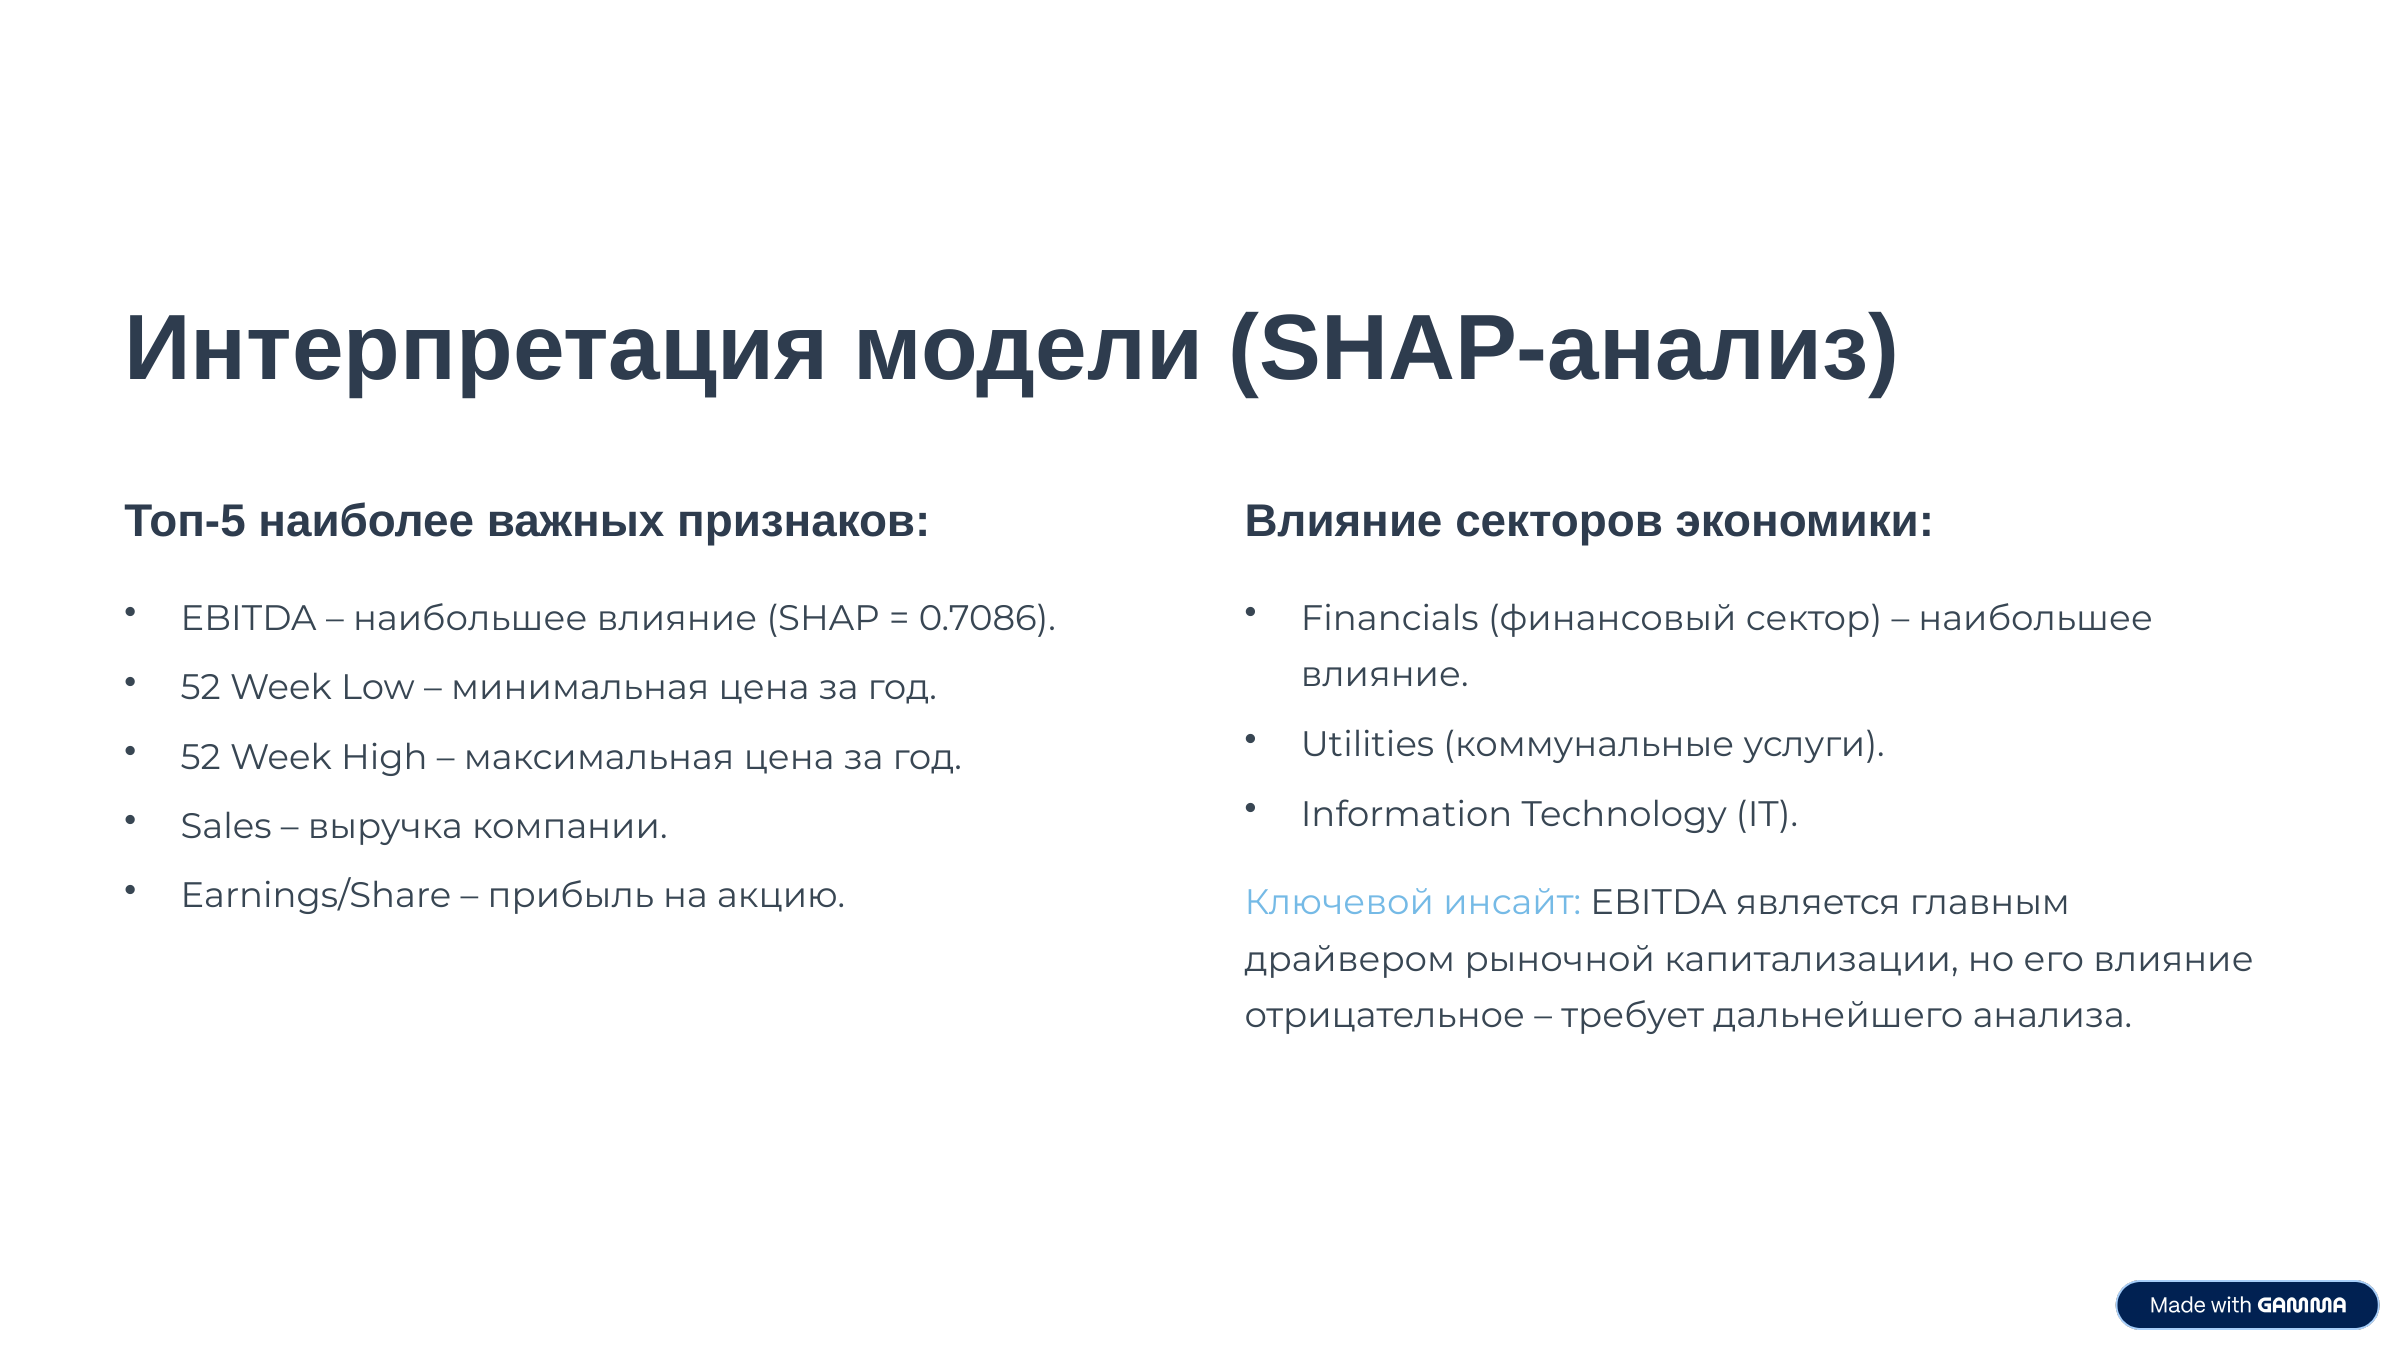

Интерпретация модели (SHAP-анализ)
Топ-5 наиболее важных признаков:
Влияние секторов экономики:
EBITDA – наибольшее влияние (SHAP = 0.7086).
Financials (финансовый сектор) – наибольшее влияние.
52 Week Low – минимальная цена за год.
Utilities (коммунальные услуги).
52 Week High – максимальная цена за год.
Information Technology (IT).
Sales – выручка компании.
Earnings/Share – прибыль на акцию.
Ключевой инсайт: EBITDA является главным драйвером рыночной капитализации, но его влияние отрицательное – требует дальнейшего анализа.